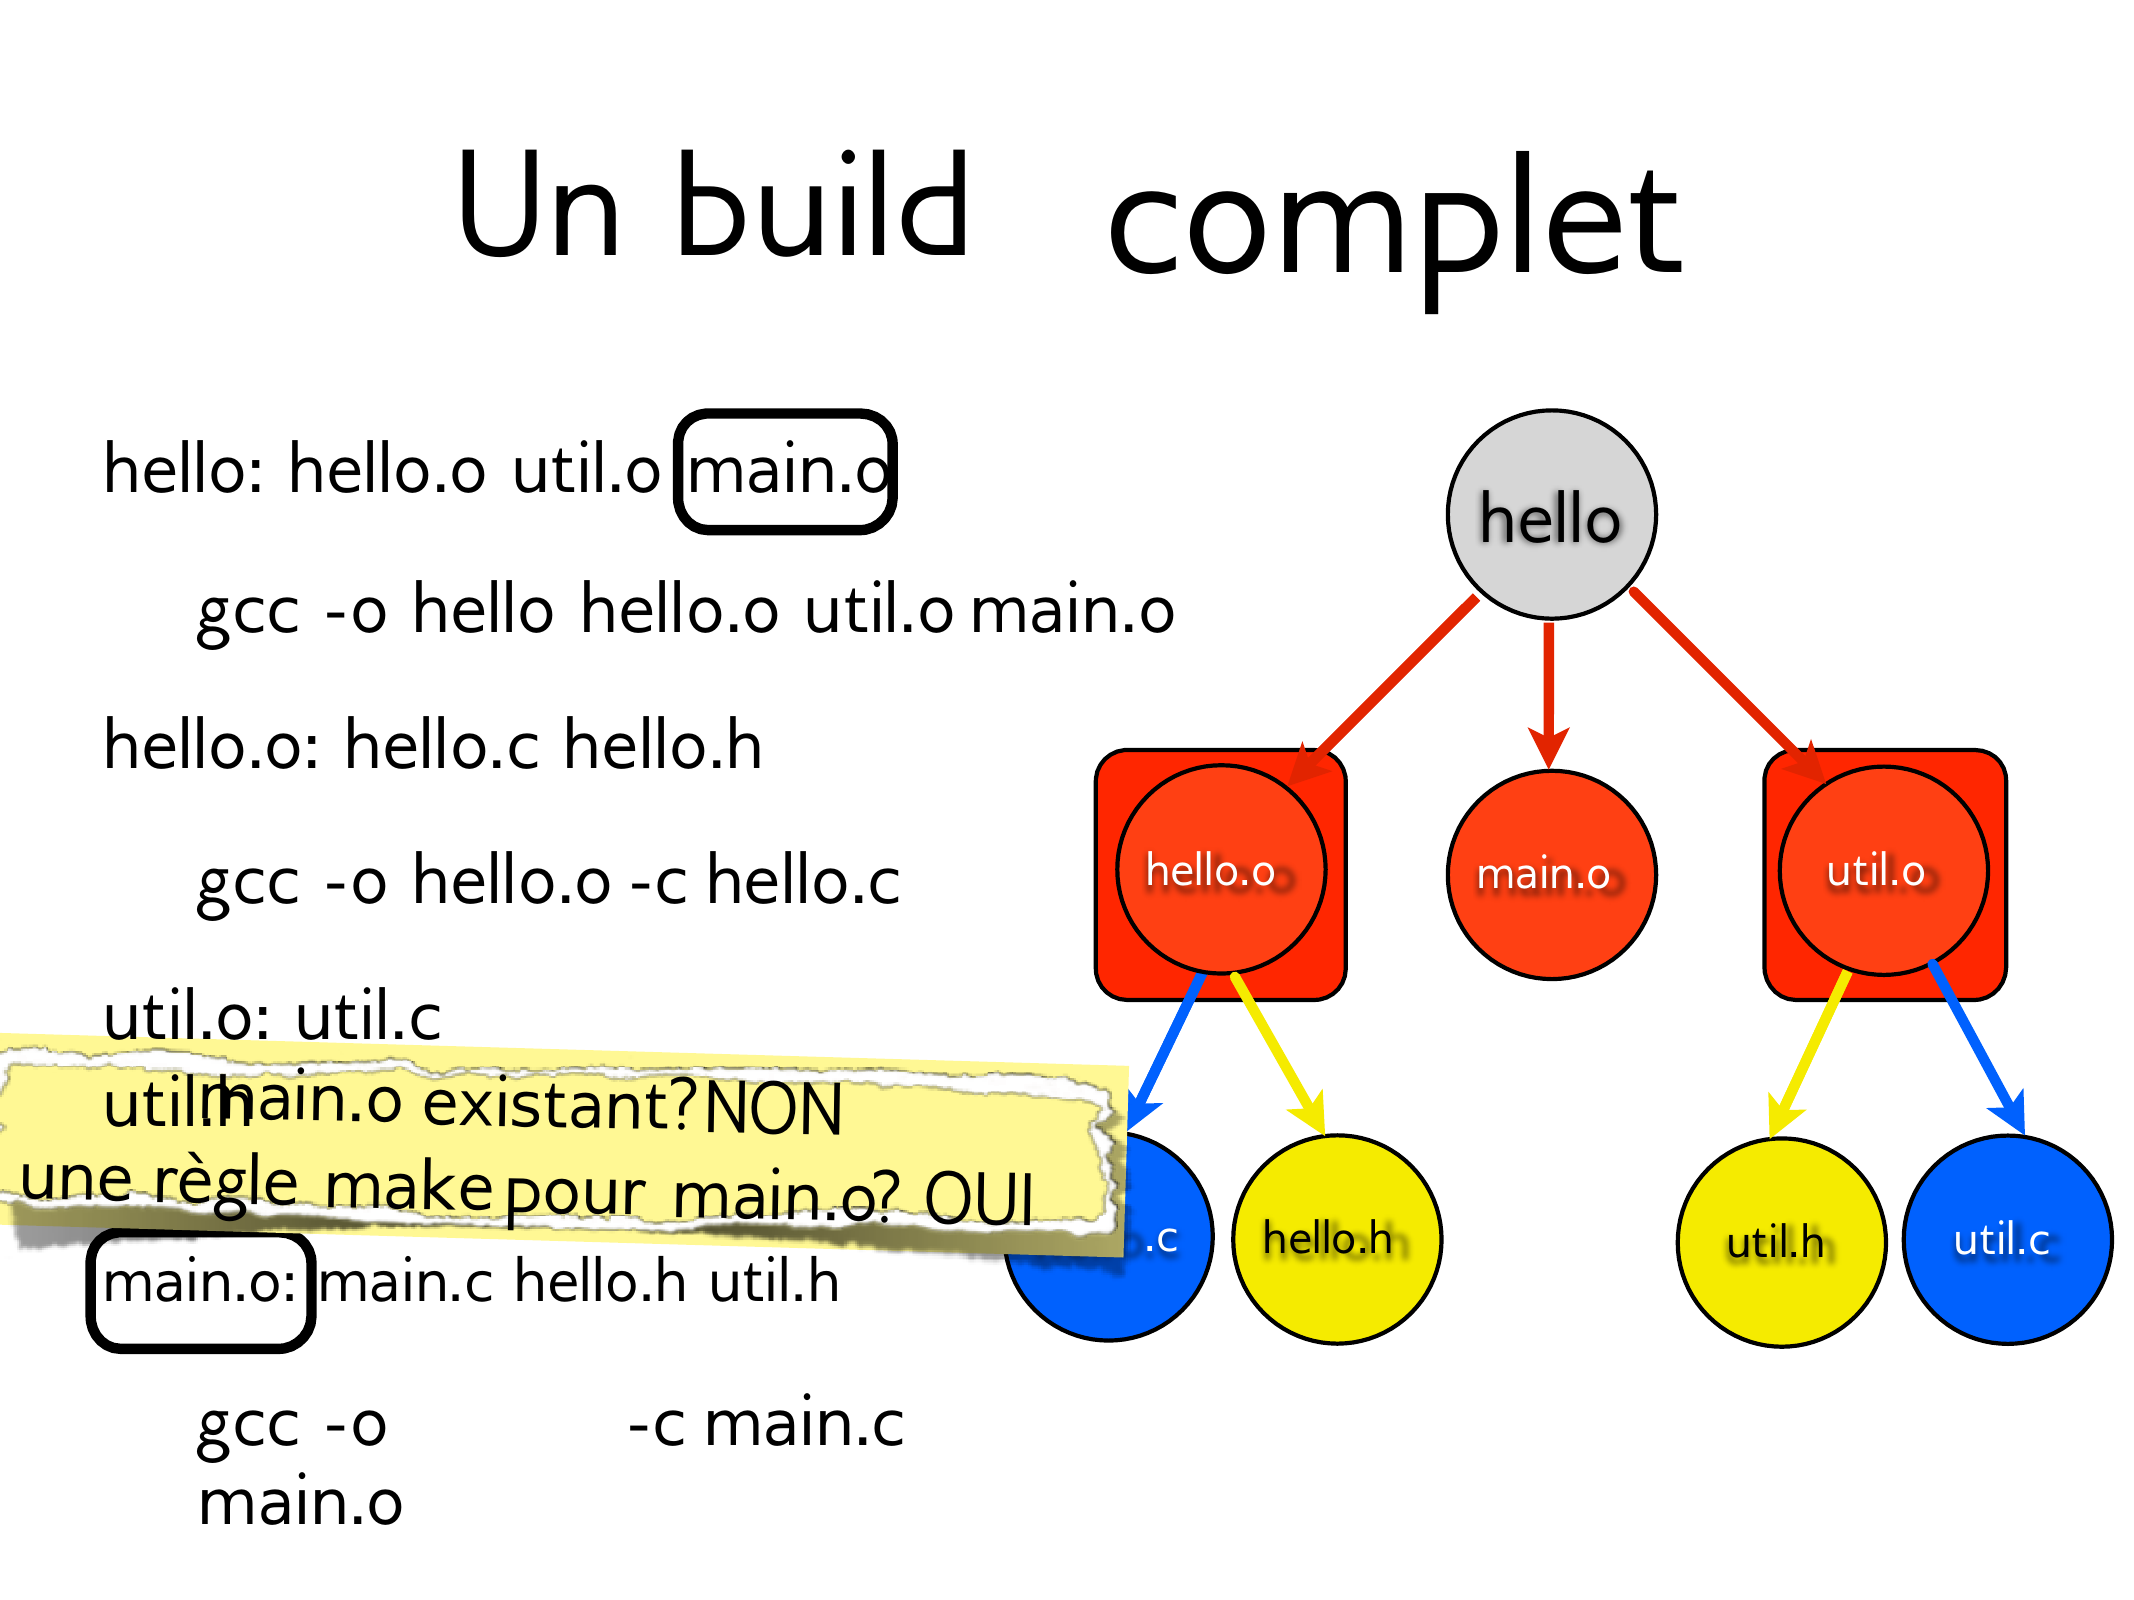

Un build
hello: hello.o util.o main.o
complet

hello

gcc -o hello hello.o util.o
hello.o: hello.c hello.h
main.o

gcc -o hello.o
util.o: util.c util.h
-c
hello.c
hello.o
util.o
main.o

gcc -o util.o -c util.c
hello
main.o: main.c hello.h util.h

main.o
existant?
NON

une
règle
make
pour
main.o
? OUI
.c
hello.h
util.c

util.h

gcc -o main.o
-c
main.c